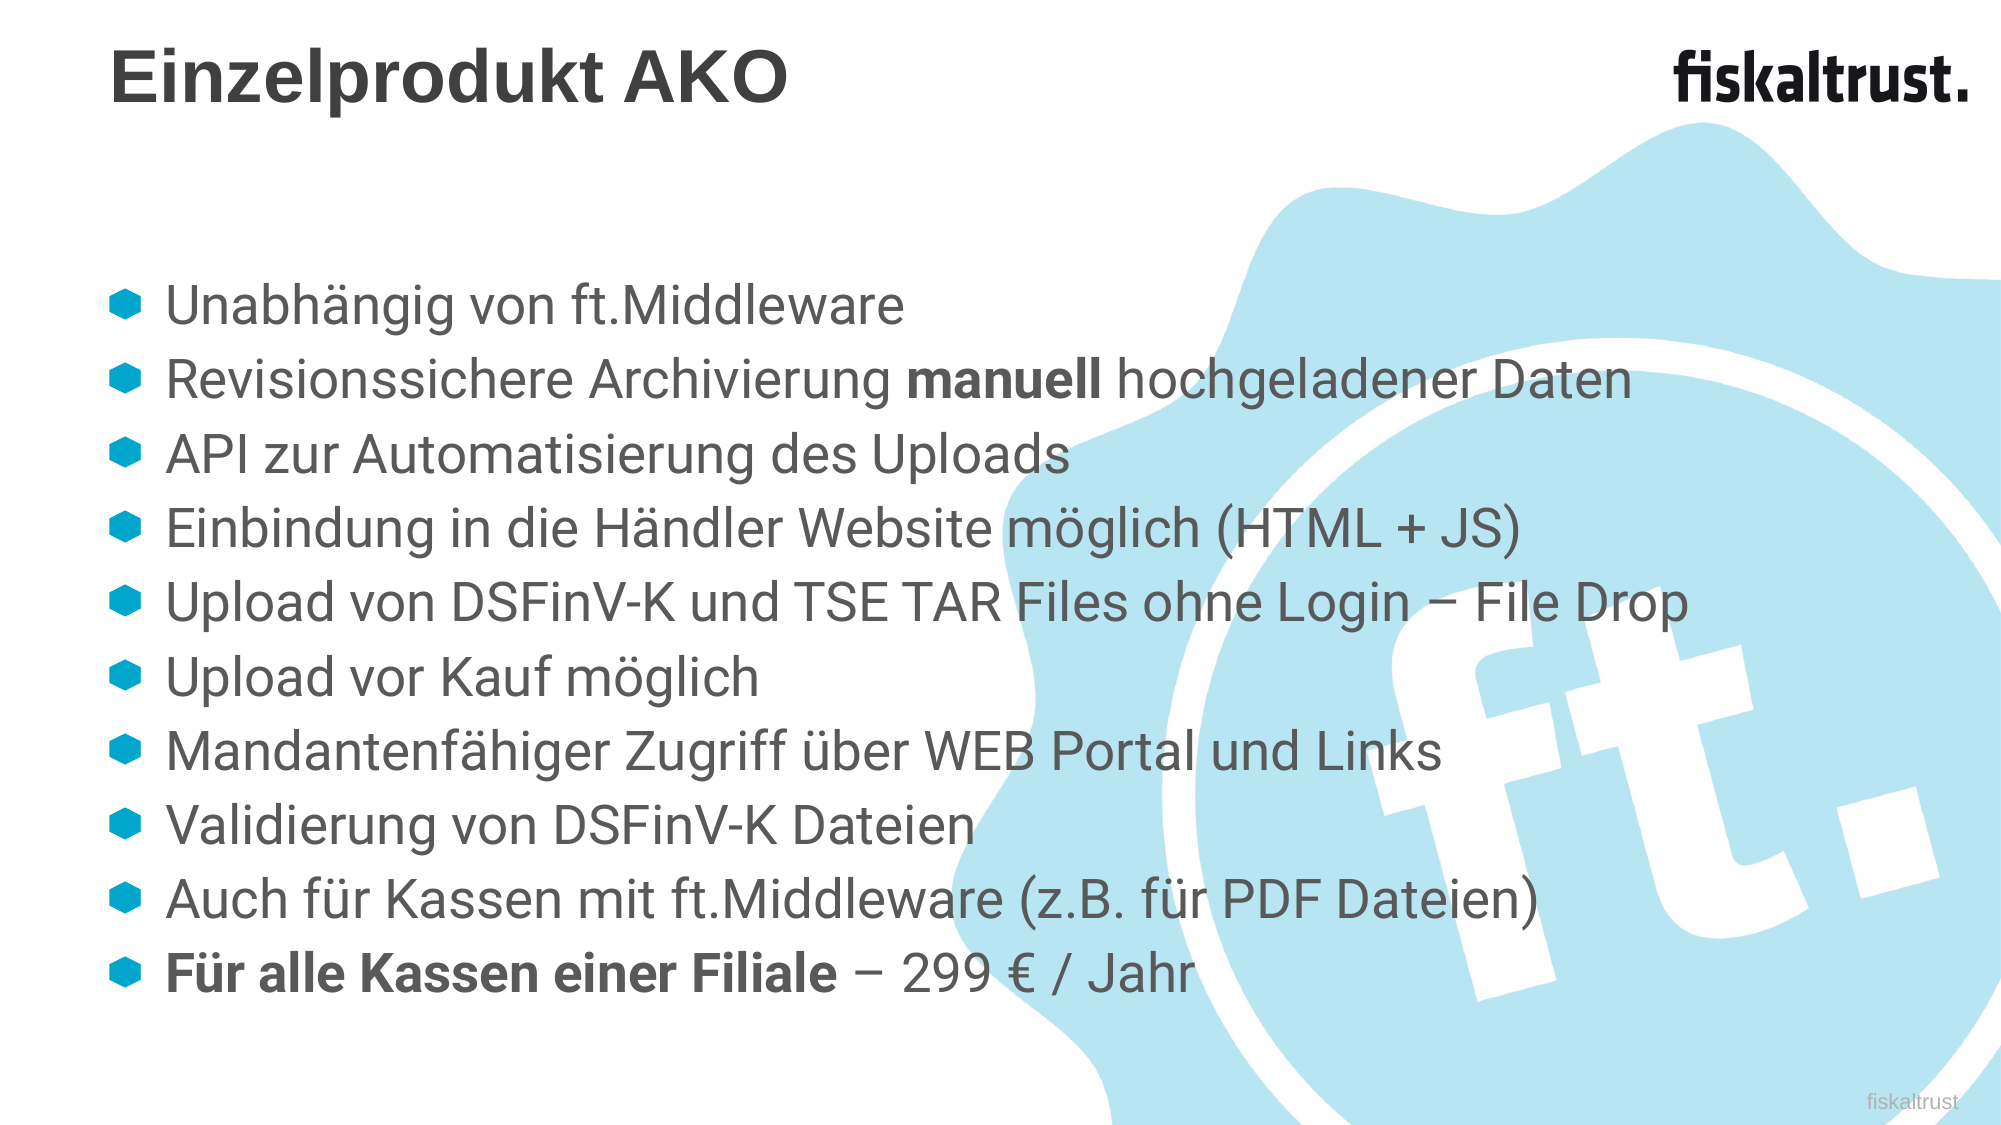

# Einzelprodukt AKO

Unabhängig von ft.Middleware
Revisionssichere Archivierung manuell hochgeladener Daten
API zur Automatisierung des Uploads
Einbindung in die Händler Website möglich (HTML + JS)
Upload von DSFinV-K und TSE TAR Files ohne Login – File Drop
Upload vor Kauf möglich
Mandantenfähiger Zugriff über WEB Portal und Links
Validierung von DSFinV-K Dateien
Auch für Kassen mit ft.Middleware (z.B. für PDF Dateien)
Für alle Kassen einer Filiale – 299 € / Jahr
fiskaltrust